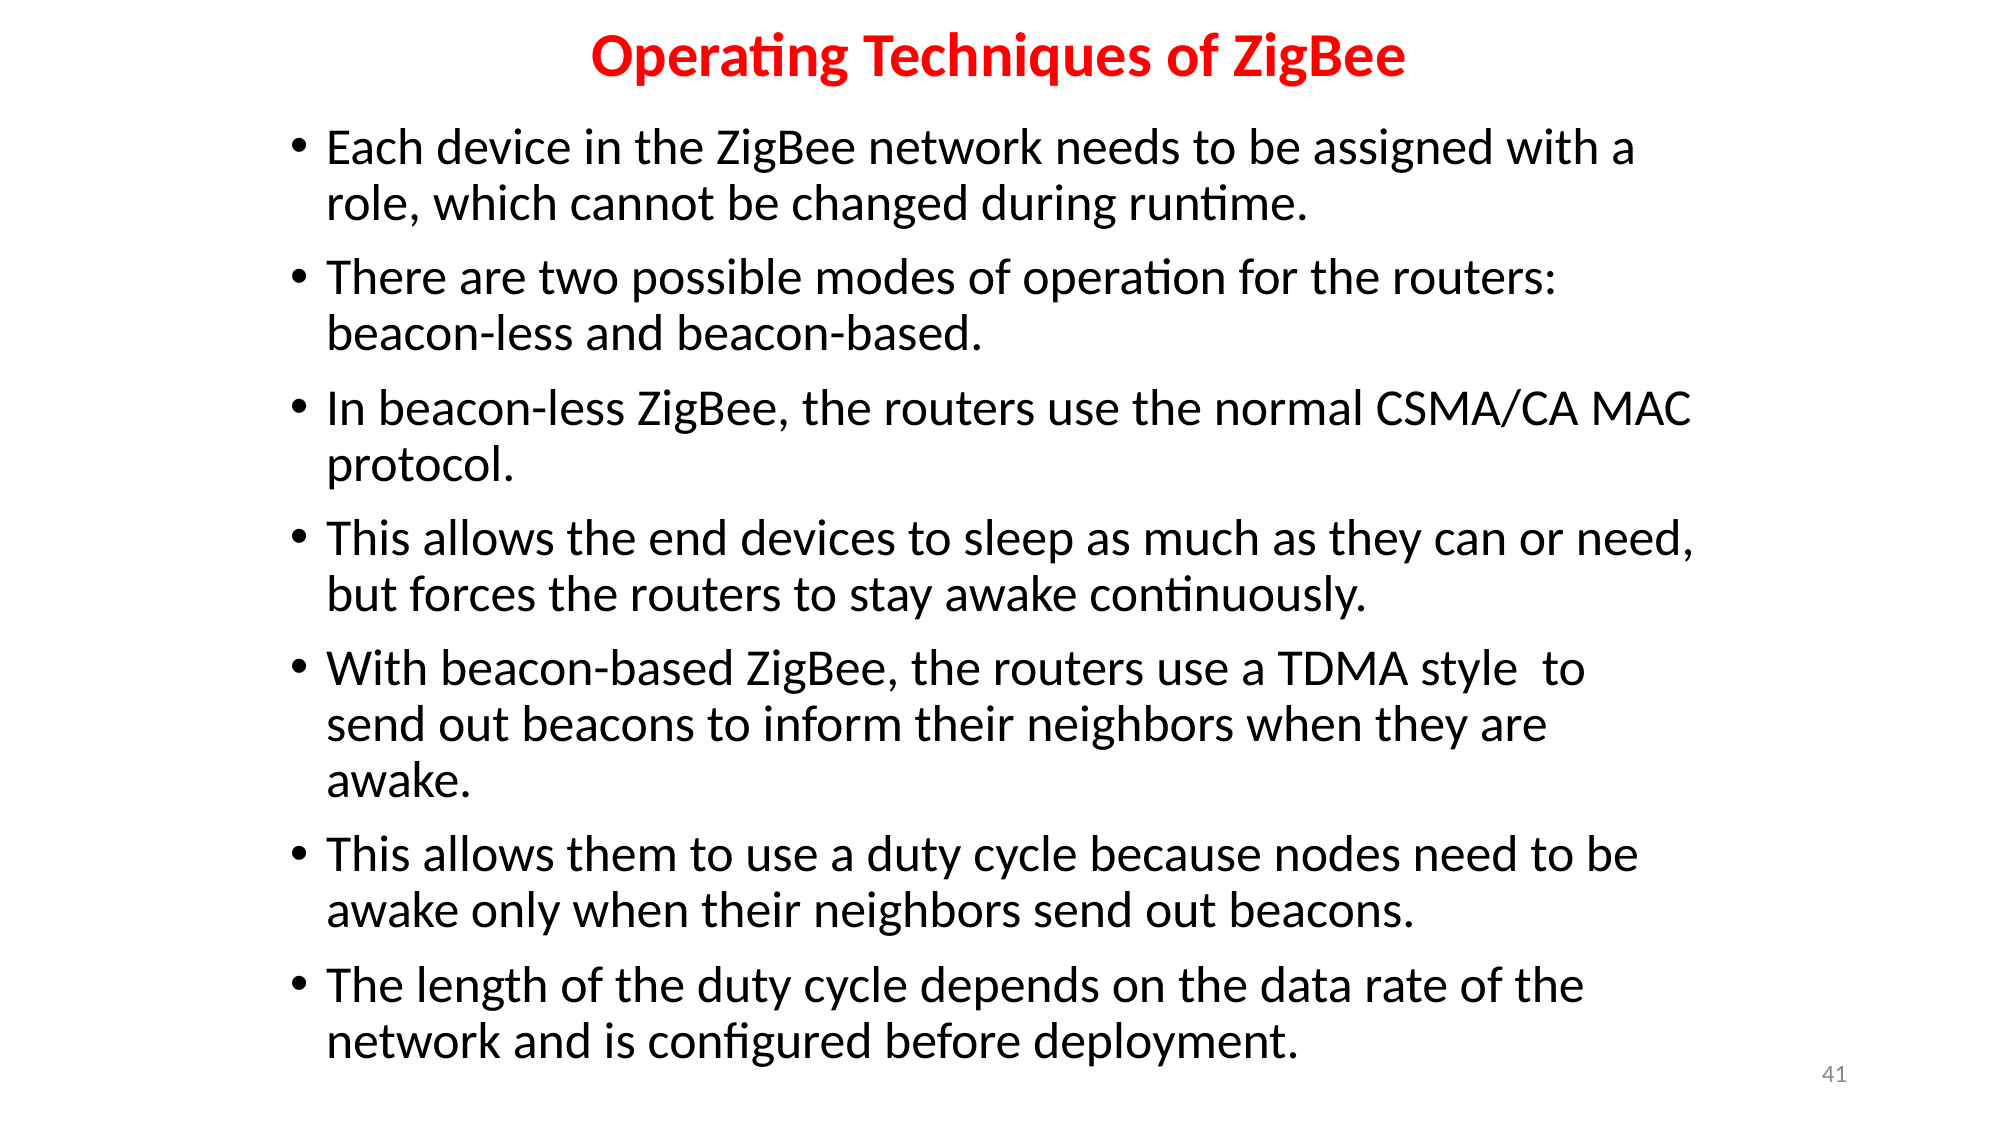

# Operating Techniques of ZigBee
Each device in the ZigBee network needs to be assigned with a role, which cannot be changed during runtime.
There are two possible modes of operation for the routers: beacon-less and beacon-based.
In beacon-less ZigBee, the routers use the normal CSMA/CA MAC protocol.
This allows the end devices to sleep as much as they can or need, but forces the routers to stay awake continuously.
With beacon-based ZigBee, the routers use a TDMA style  to send out beacons to inform their neighbors when they are awake.
This allows them to use a duty cycle because nodes need to be awake only when their neighbors send out beacons.
The length of the duty cycle depends on the data rate of the network and is configured before deployment.

41